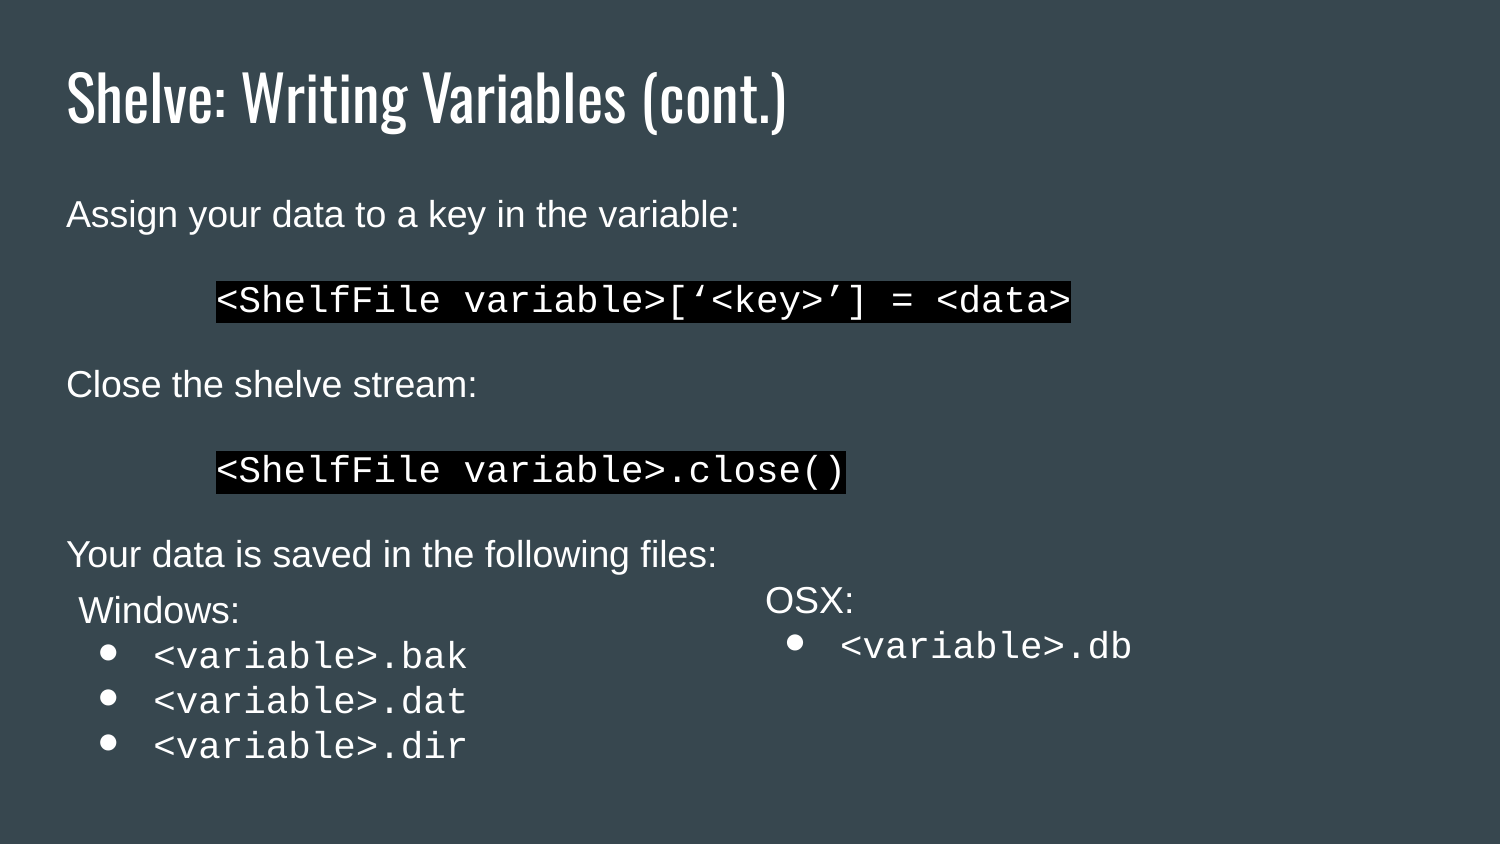

# Shelve: Writing Variables (cont.)
Assign your data to a key in the variable:
	<ShelfFile variable>[‘<key>’] = <data>
Close the shelve stream:
	<ShelfFile variable>.close()
Your data is saved in the following files:
OSX:
<variable>.db

Windows:
<variable>.bak
<variable>.dat
<variable>.dir